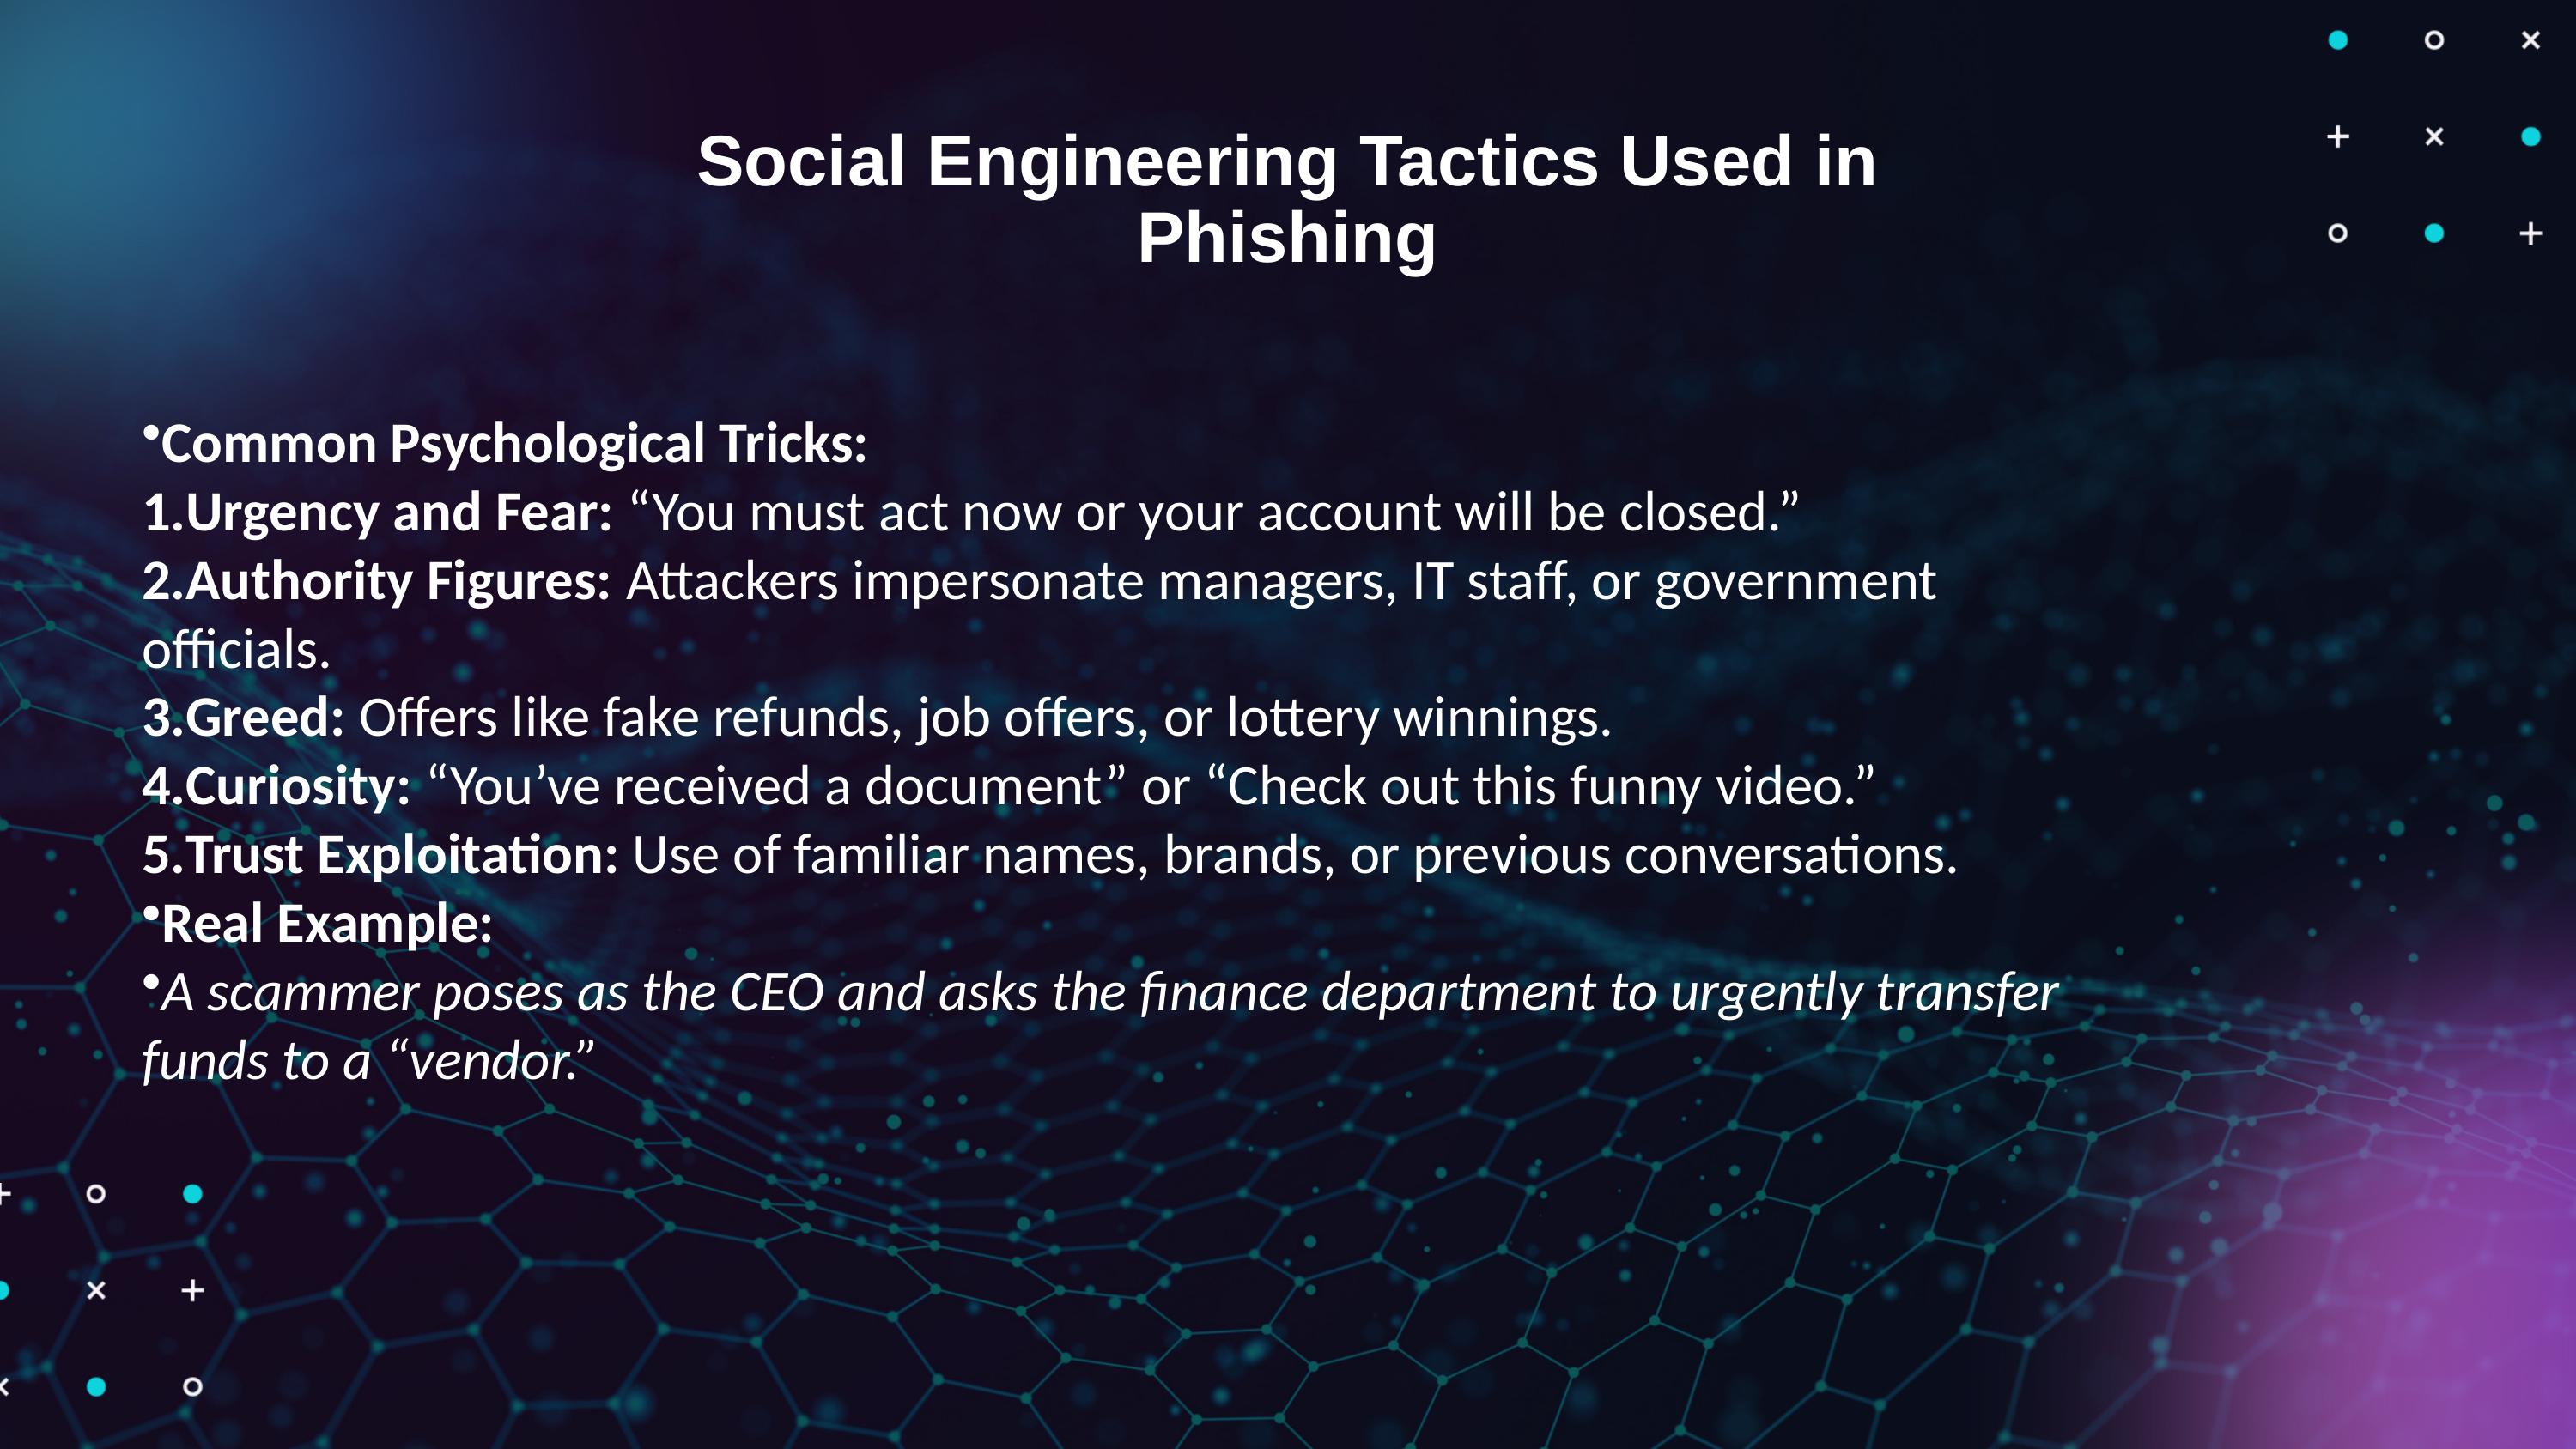

Social Engineering Tactics Used in Phishing
Common Psychological Tricks:
Urgency and Fear: “You must act now or your account will be closed.”
Authority Figures: Attackers impersonate managers, IT staff, or government officials.
Greed: Offers like fake refunds, job offers, or lottery winnings.
Curiosity: “You’ve received a document” or “Check out this funny video.”
Trust Exploitation: Use of familiar names, brands, or previous conversations.
Real Example:
A scammer poses as the CEO and asks the finance department to urgently transfer funds to a “vendor.”